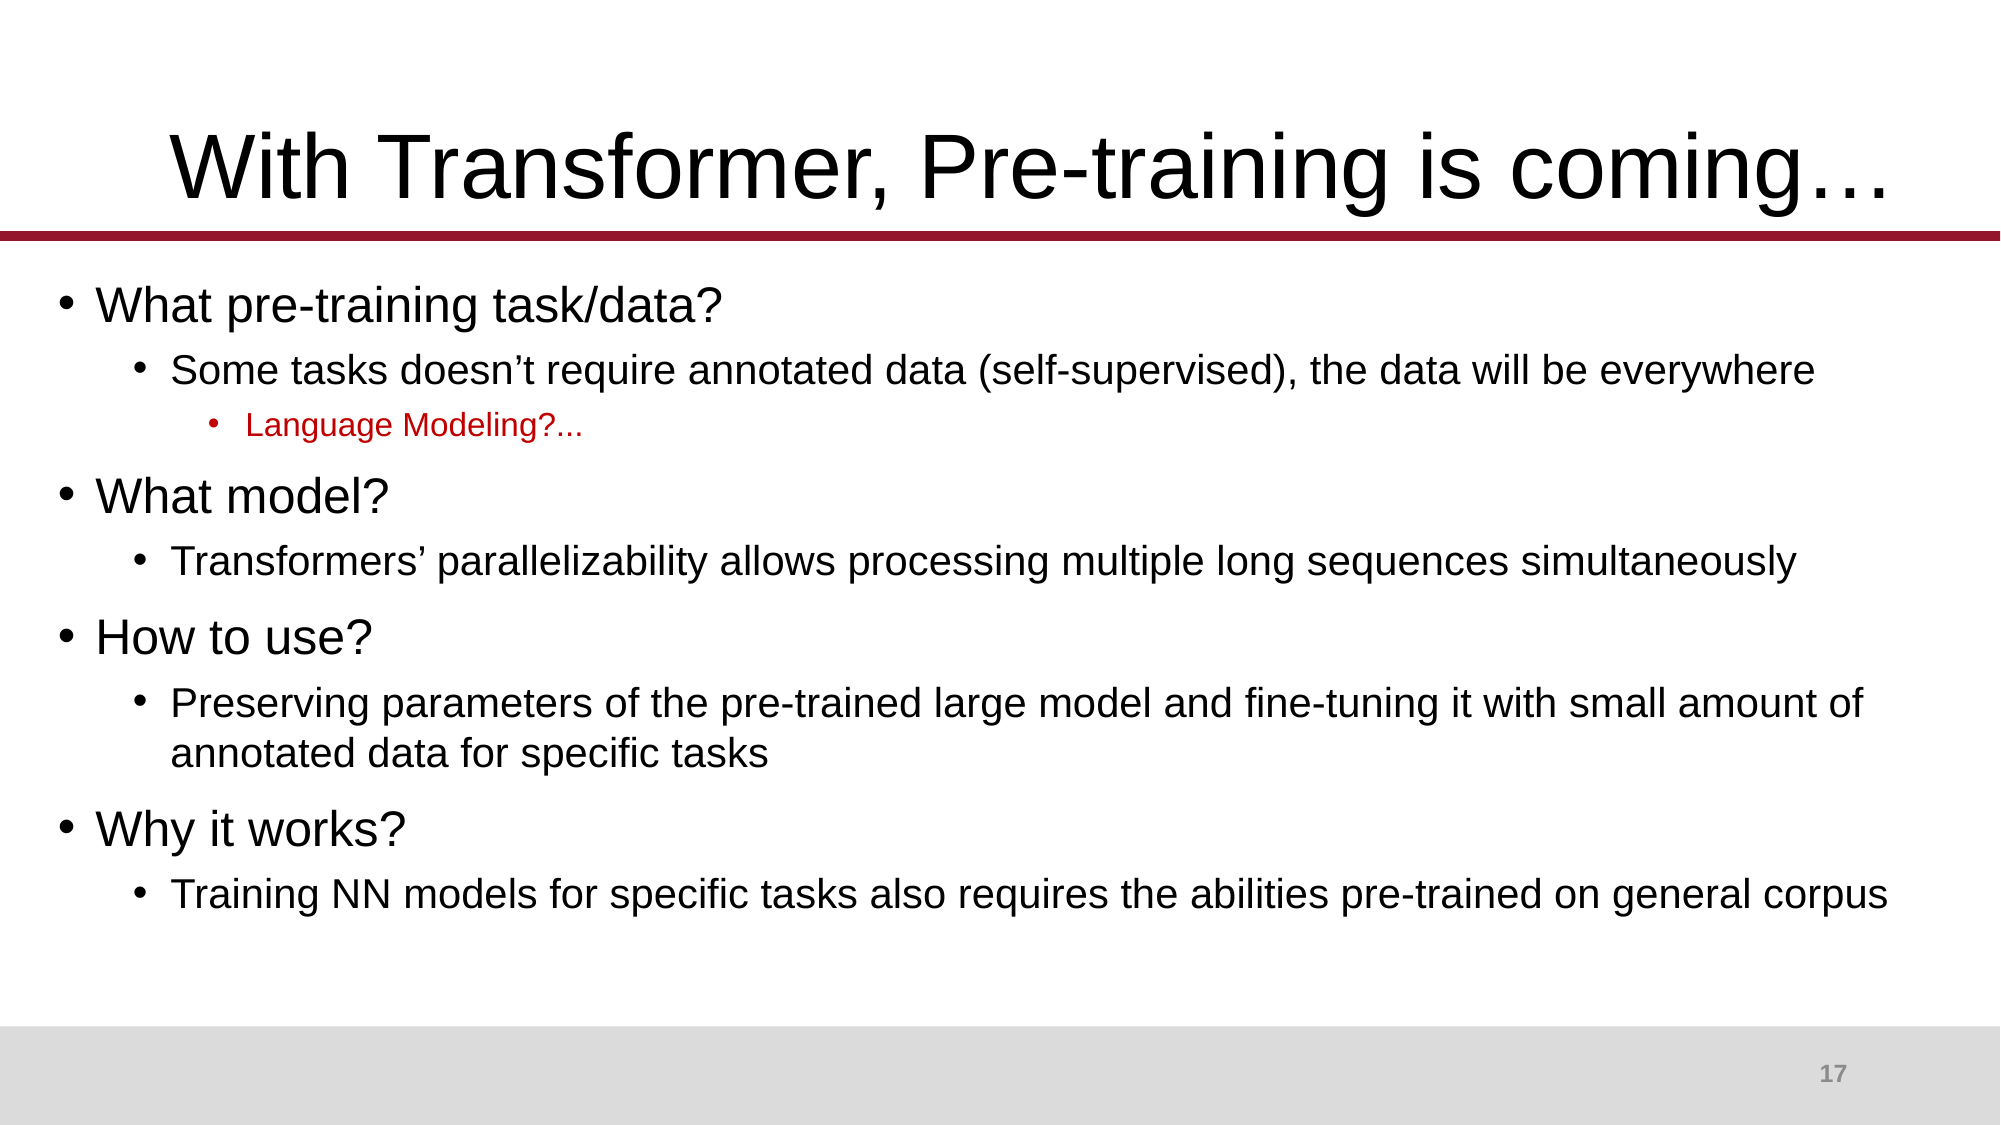

# With Transformer, Pre-training is coming…
What pre-training task/data?
Some tasks doesn’t require annotated data (self-supervised), the data will be everywhere
Language Modeling?...
What model?
Transformers’ parallelizability allows processing multiple long sequences simultaneously
How to use?
Preserving parameters of the pre-trained large model and fine-tuning it with small amount of annotated data for specific tasks
Why it works?
Training NN models for specific tasks also requires the abilities pre-trained on general corpus

17